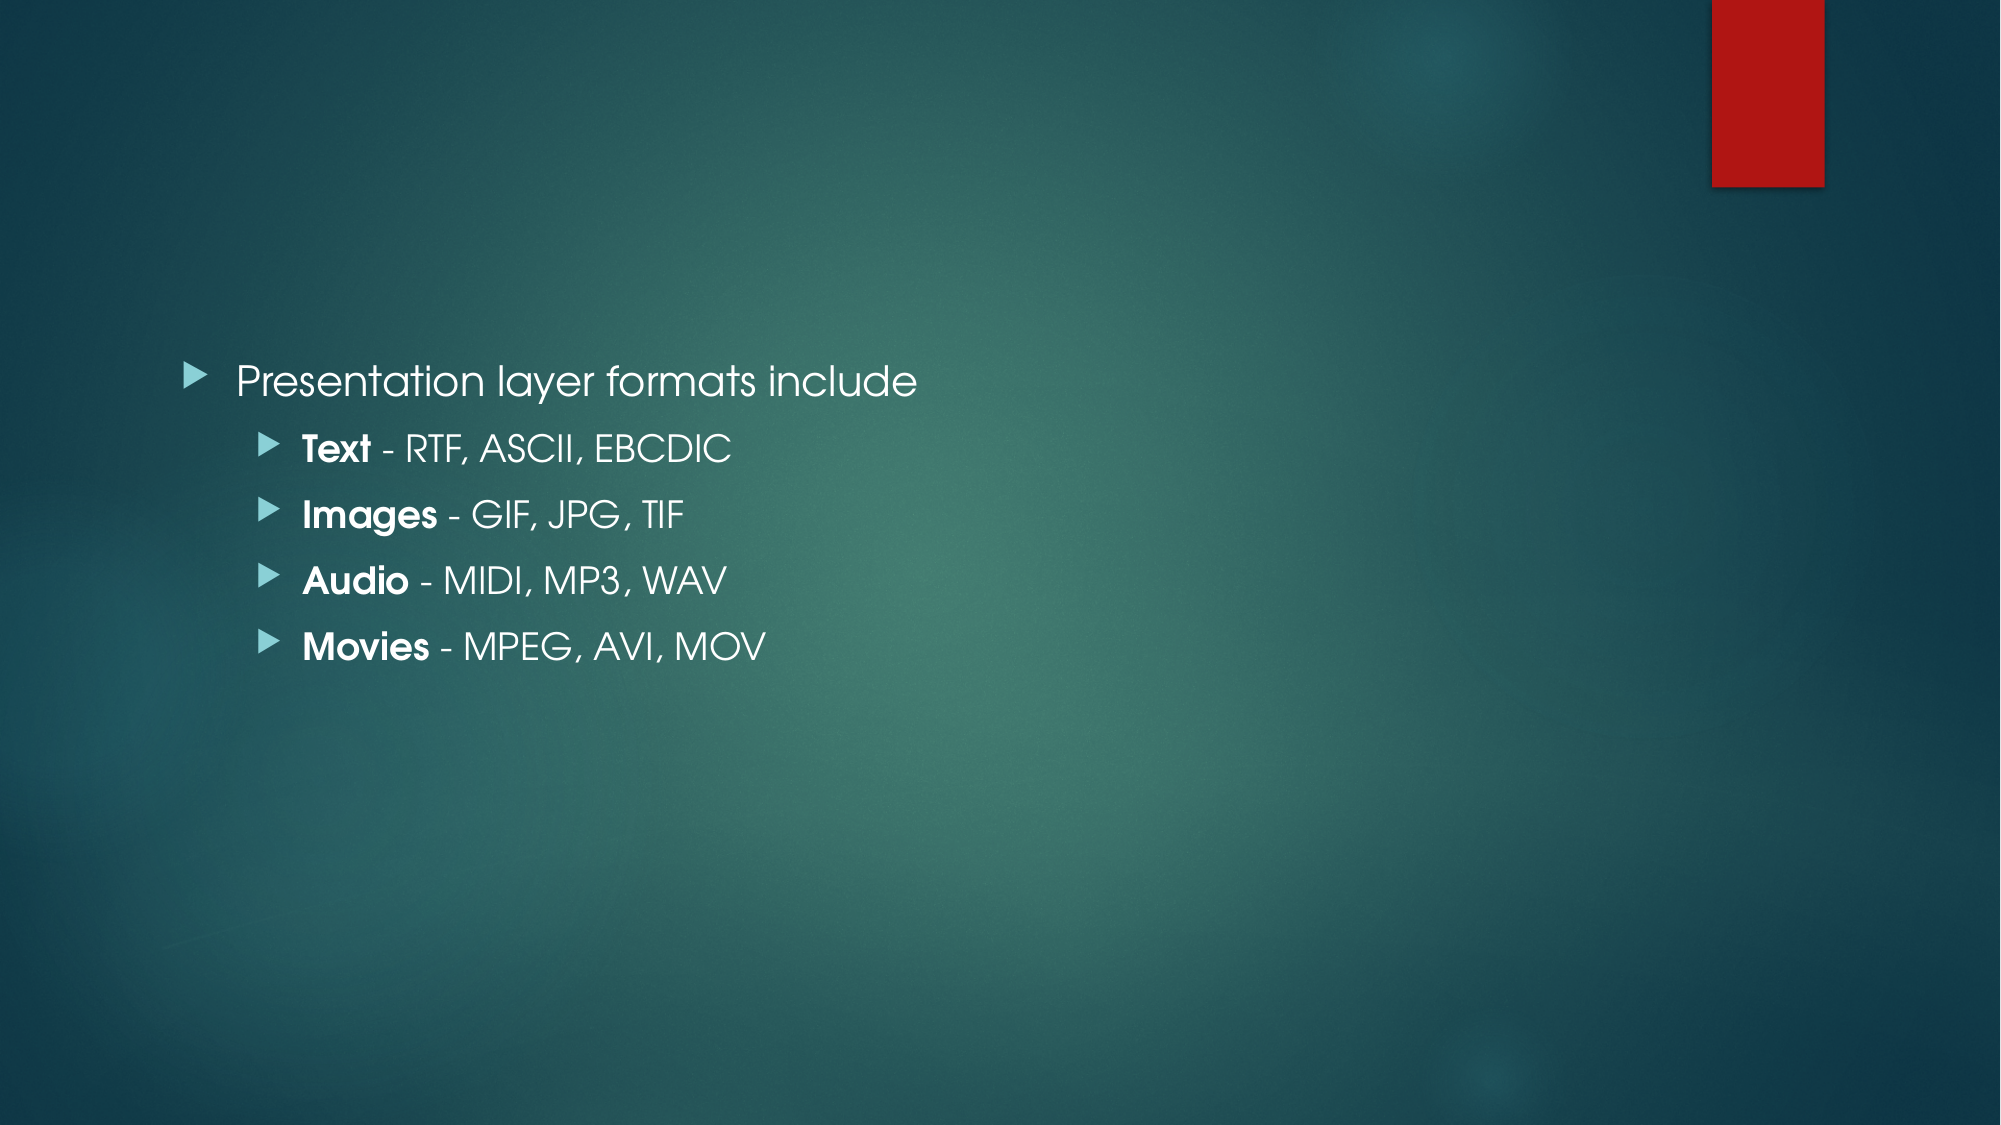

Presentation layer formats include
Text - RTF, ASCII, EBCDIC
Images - GIF, JPG, TIF
Audio - MIDI, MP3, WAV
Movies - MPEG, AVI, MOV